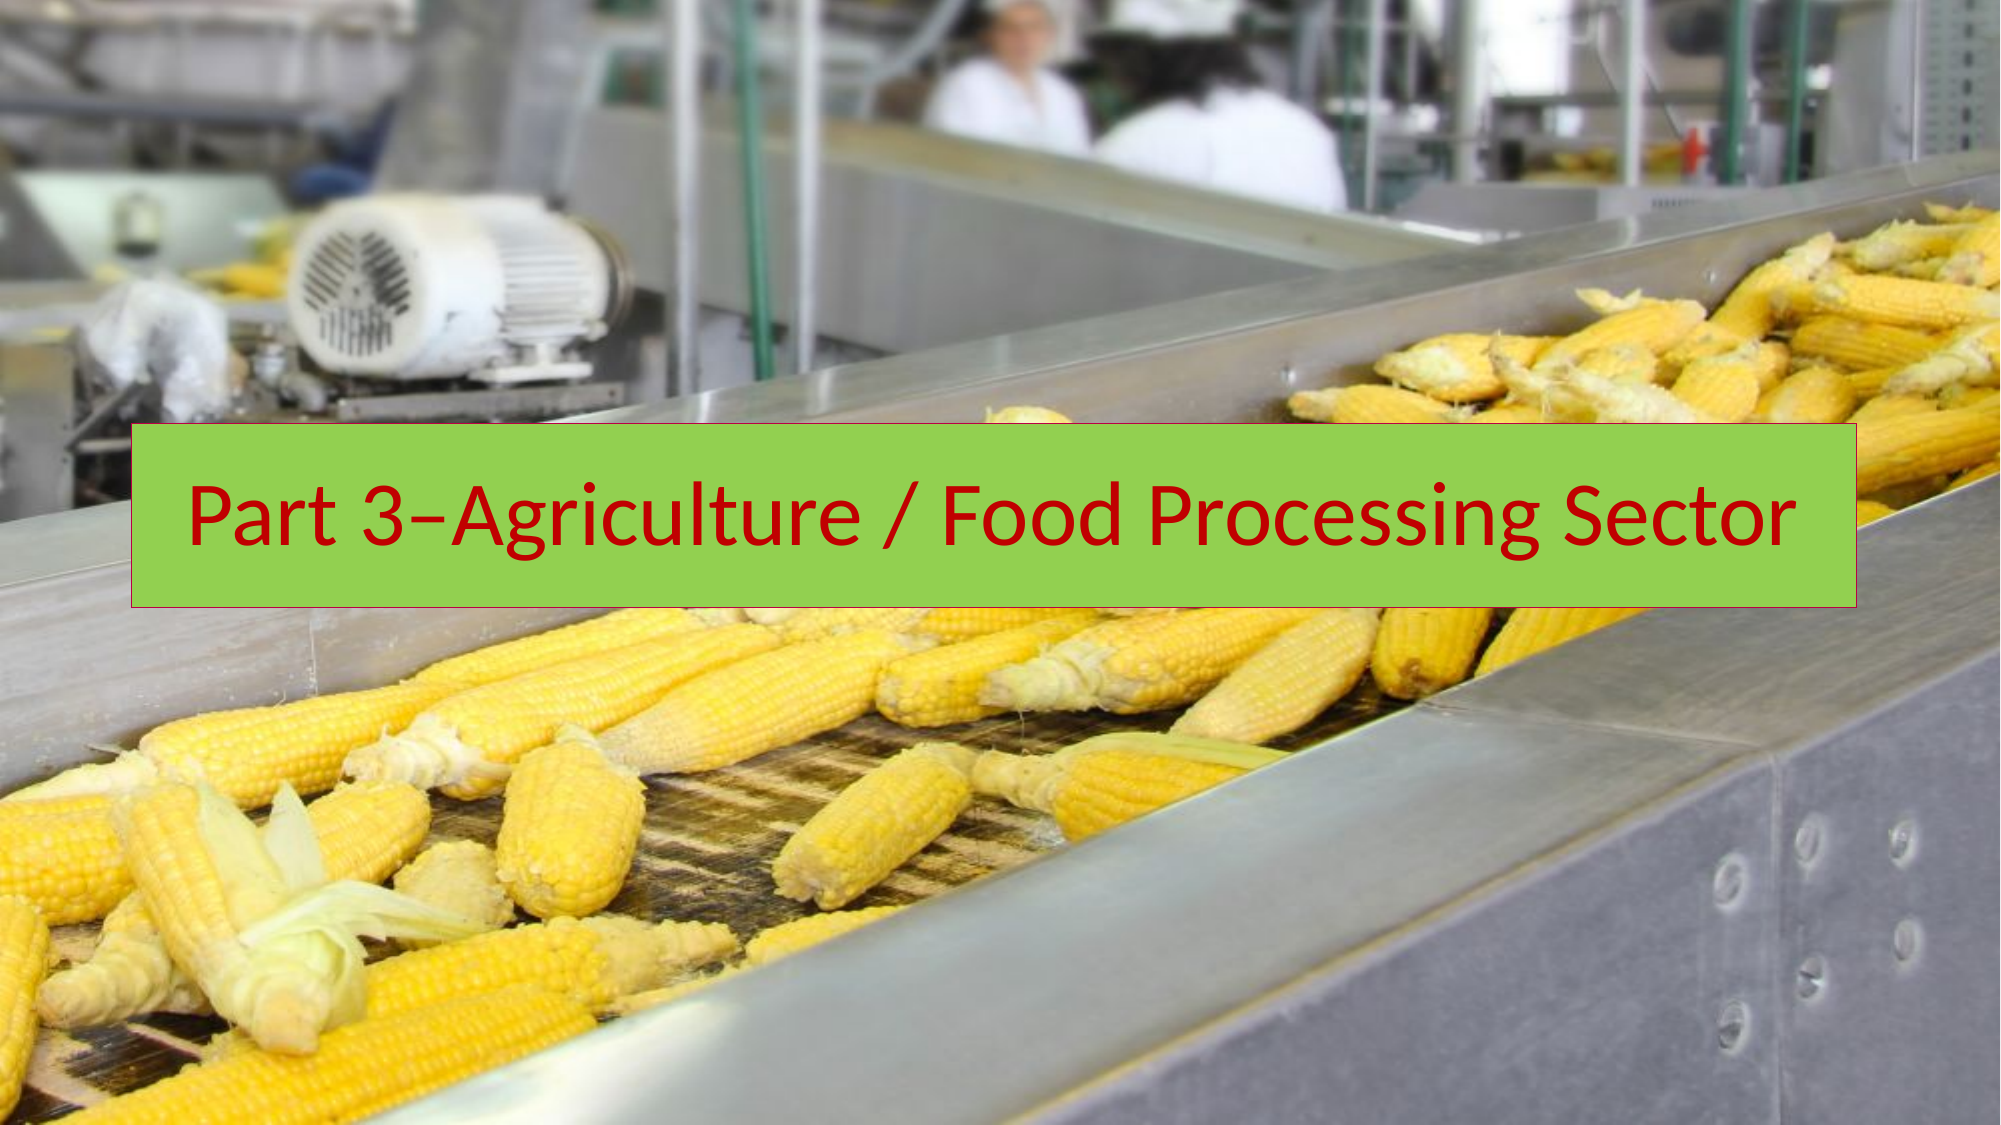

# Part 3–Agriculture / Food Processing Sector